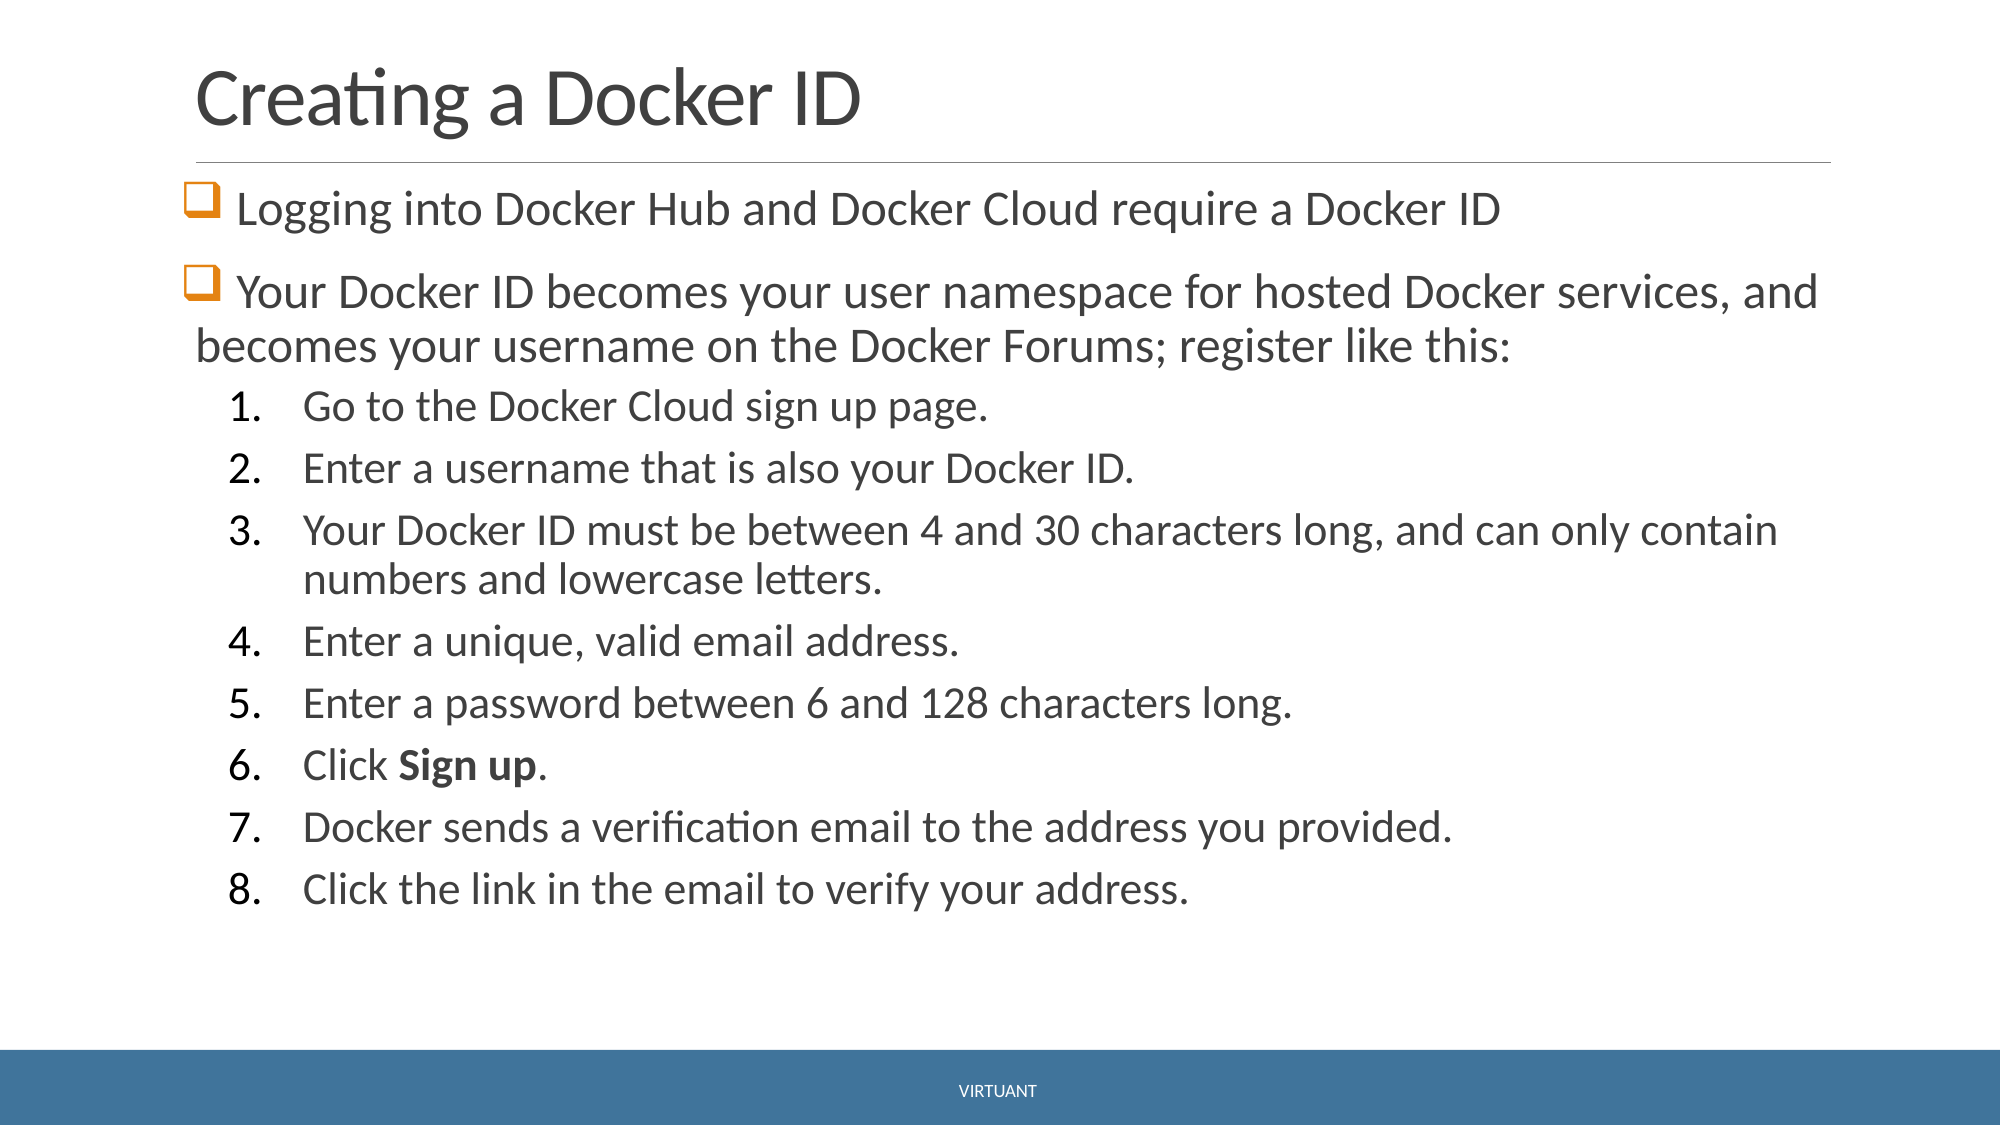

# Creating a Docker ID
 Logging into Docker Hub and Docker Cloud require a Docker ID
 Your Docker ID becomes your user namespace for hosted Docker services, and becomes your username on the Docker Forums; register like this:
Go to the Docker Cloud sign up page.
Enter a username that is also your Docker ID.
Your Docker ID must be between 4 and 30 characters long, and can only contain numbers and lowercase letters.
Enter a unique, valid email address.
Enter a password between 6 and 128 characters long.
Click Sign up.
Docker sends a verification email to the address you provided.
Click the link in the email to verify your address.

Virtuant